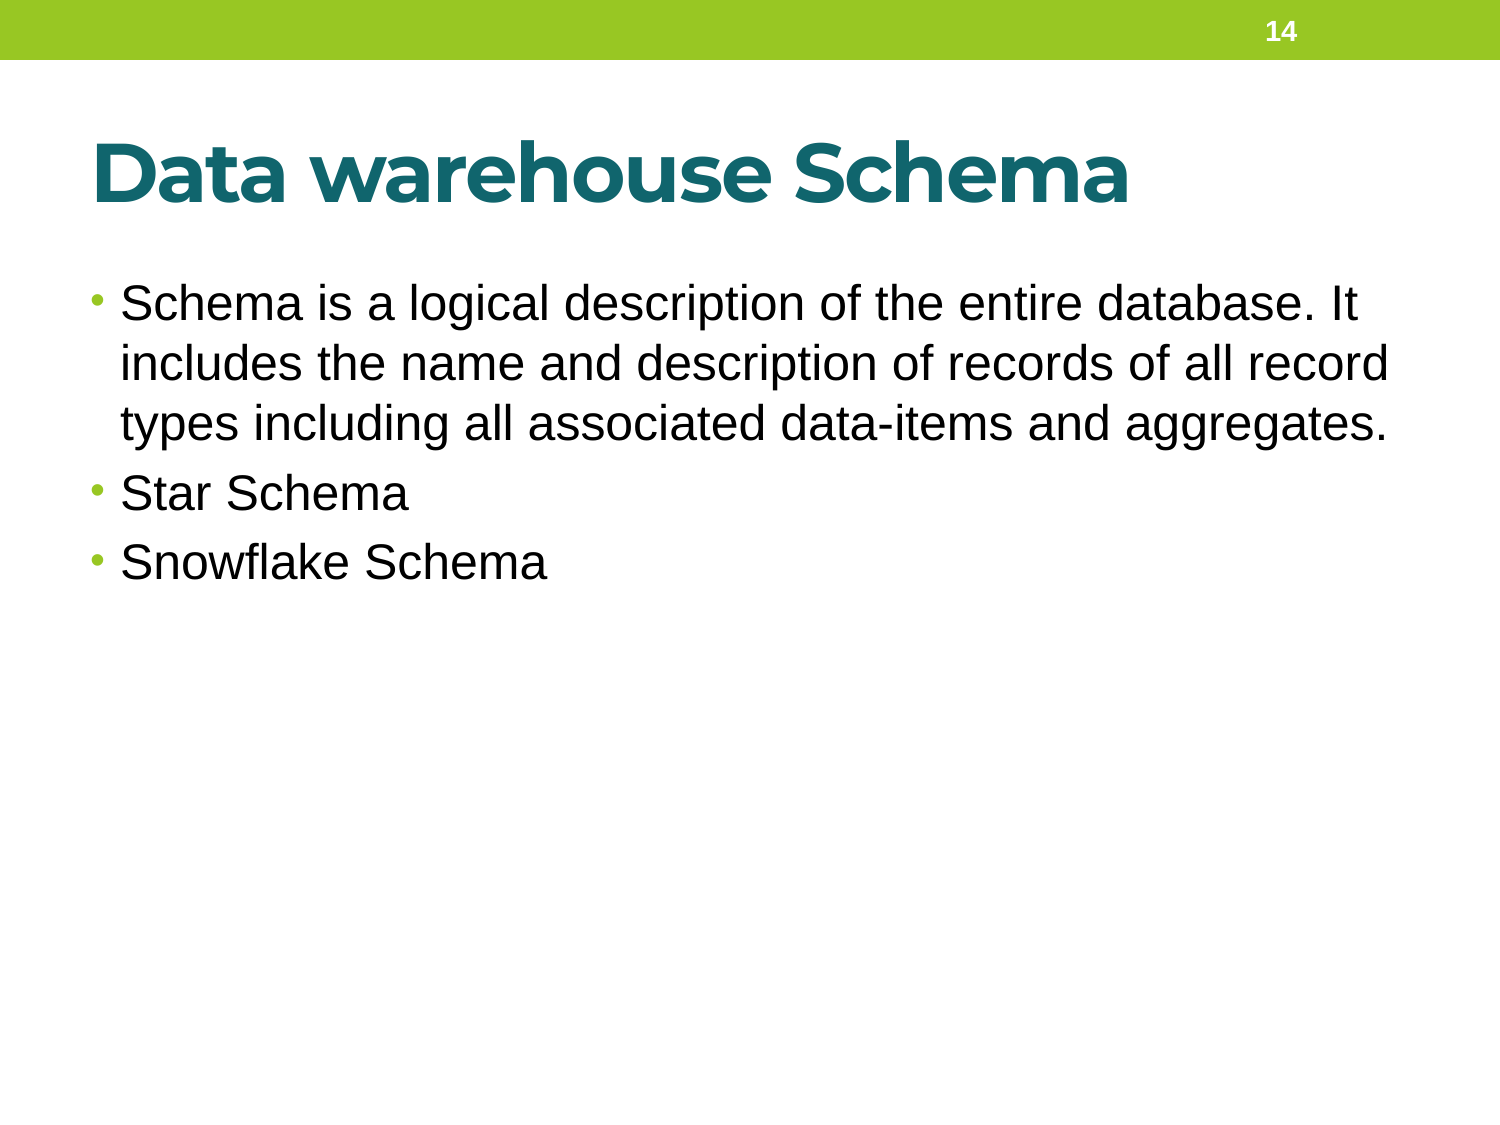

14
# Data warehouse Schema
Schema is a logical description of the entire database. It includes the name and description of records of all record types including all associated data-items and aggregates.
Star Schema
Snowflake Schema